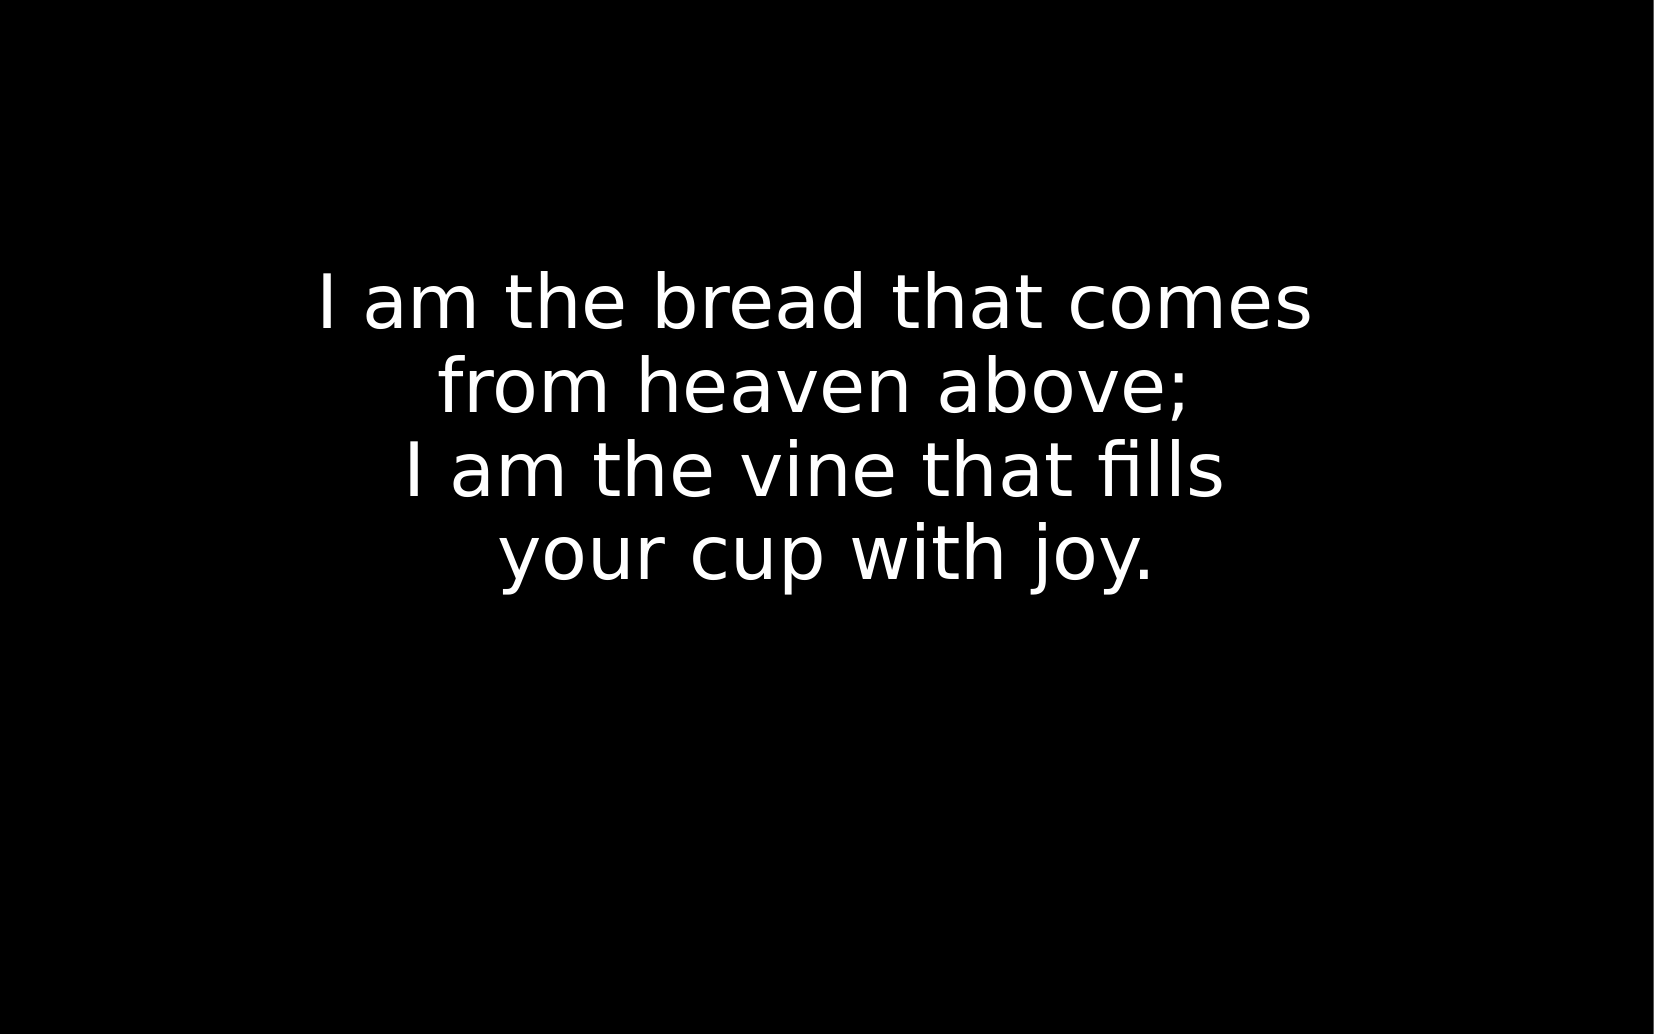

I am the bread that comes
from heaven above;
I am the vine that fills
your cup with joy.